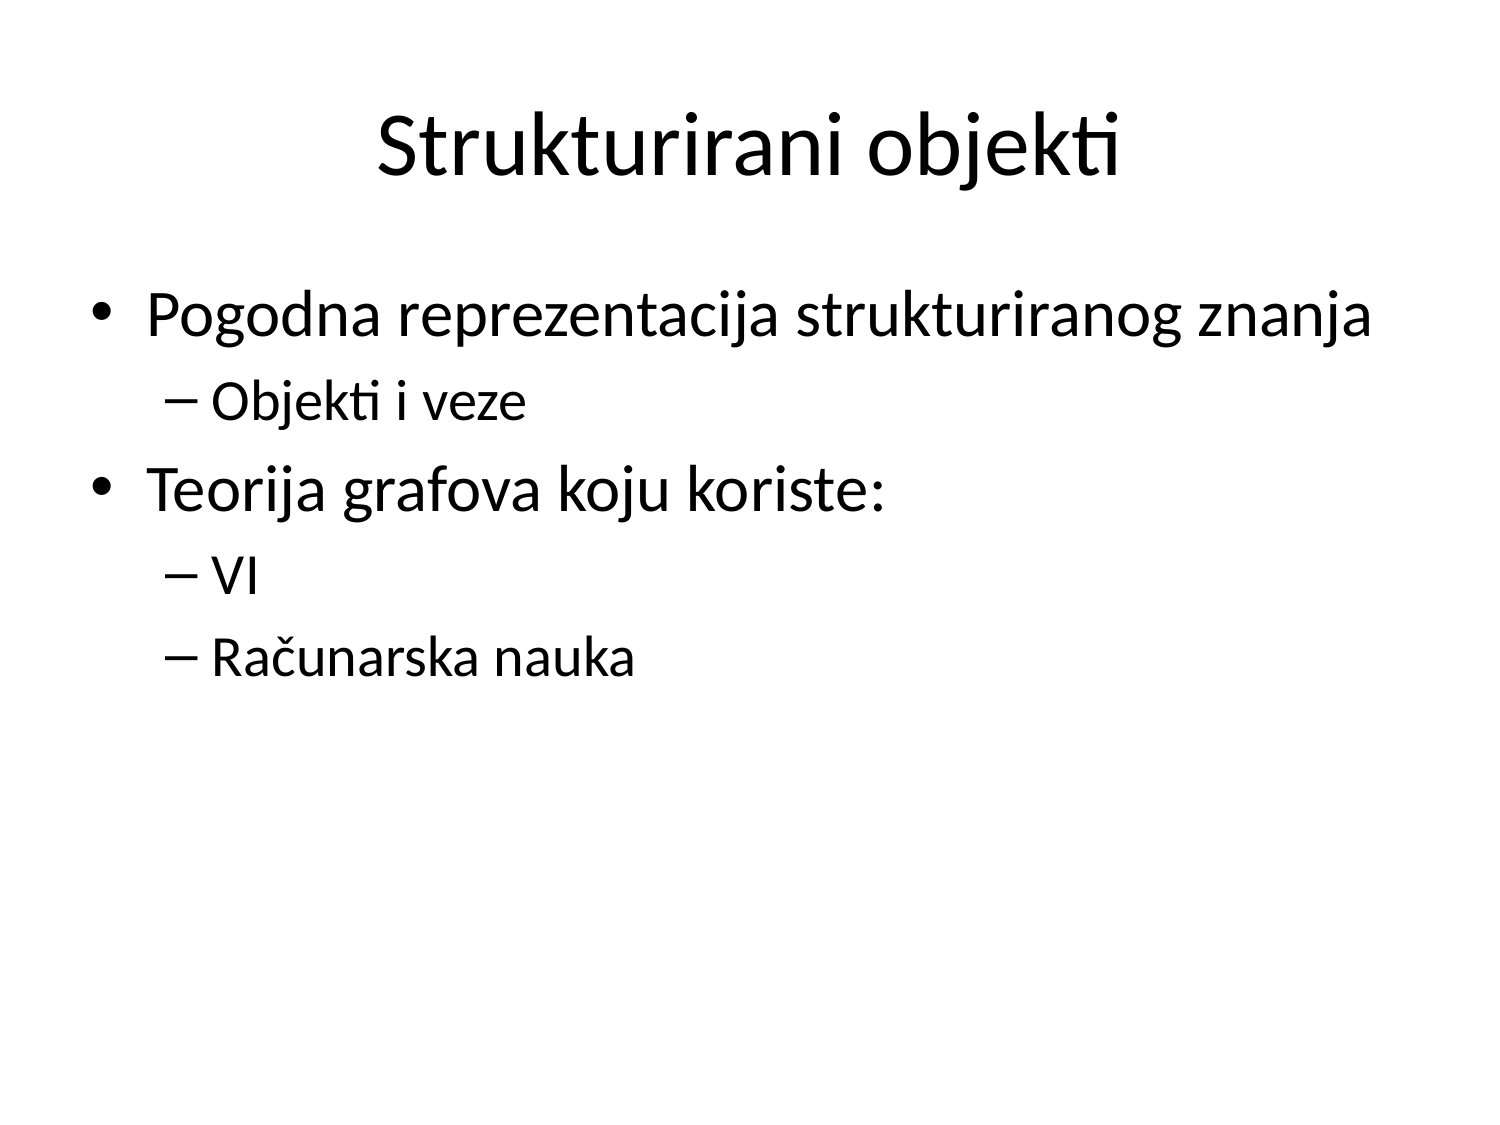

# Strukturirani objekti
Pogodna reprezentacija strukturiranog znanja
Objekti i veze
Teorija grafova koju koriste:
VI
Računarska nauka